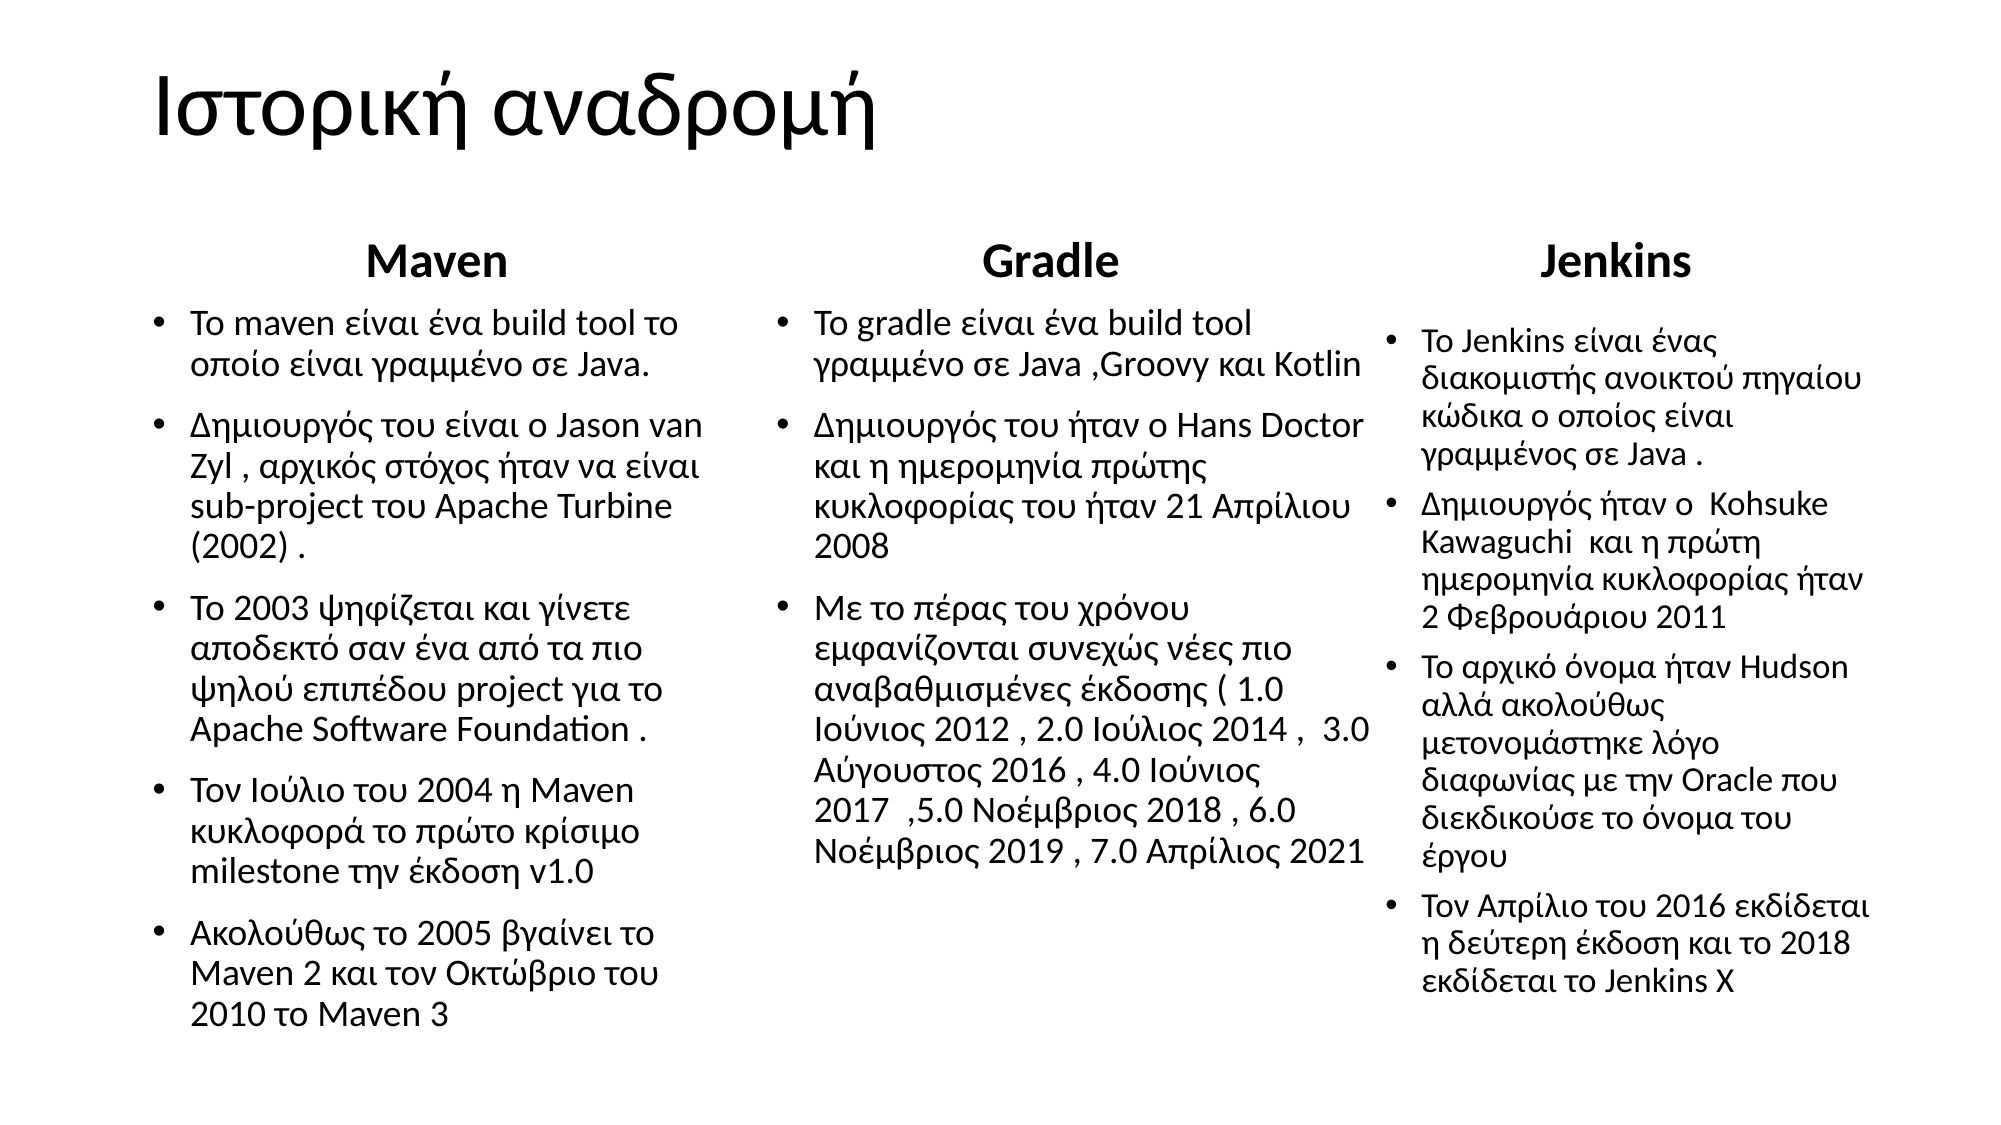

# Ιστορική αναδρομή
Maven
Gradle
Jenkins
To maven είναι ένα build tool το οποίο είναι γραμμένο σε Java.
Δημιουργός του είναι ο Jason van Zyl , αρχικός στόχος ήταν να είναι sub-project του Apache Turbine (2002) .
Το 2003 ψηφίζεται και γίνετε αποδεκτό σαν ένα από τα πιο ψηλού επιπέδου project για το Apache Software Foundation .
Τον Ιούλιο του 2004 η Maven κυκλοφορά το πρώτο κρίσιμο milestone την έκδοση v1.0
Ακολούθως το 2005 βγαίνει το Maven 2 και τον Οκτώβριο του 2010 το Maven 3
To gradle είναι ένα build tool γραμμένο σε Java ,Groovy και Kotlin
Δημιουργός του ήταν ο Hans Doctor και η ημερομηνία πρώτης κυκλοφορίας του ήταν 21 Απρίλιου 2008
Με το πέρας του χρόνου εμφανίζονται συνεχώς νέες πιο αναβαθμισμένες έκδοσης ( 1.0 Ιούνιος 2012 , 2.0 Ιούλιος 2014 ,  3.0 Αύγουστος 2016 , 4.0 Ιούνιος 2017  ,5.0 Νοέμβριος 2018 , 6.0 Νοέμβριος 2019 , 7.0 Απρίλιος 2021
To Jenkins είναι ένας διακομιστής ανοικτού πηγαίου κώδικα ο οποίος είναι γραμμένος σε Java .
Δημιουργός ήταν ο  Kohsuke Kawaguchi  και η πρώτη ημερομηνία κυκλοφορίας ήταν 2 Φεβρουάριου 2011
Το αρχικό όνομα ήταν Hudson αλλά ακολούθως μετονομάστηκε λόγο διαφωνίας με την Oracle που διεκδικούσε το όνομα του έργου
Τον Απρίλιο του 2016 εκδίδεται η δεύτερη έκδοση και το 2018 εκδίδεται το Jenkins X